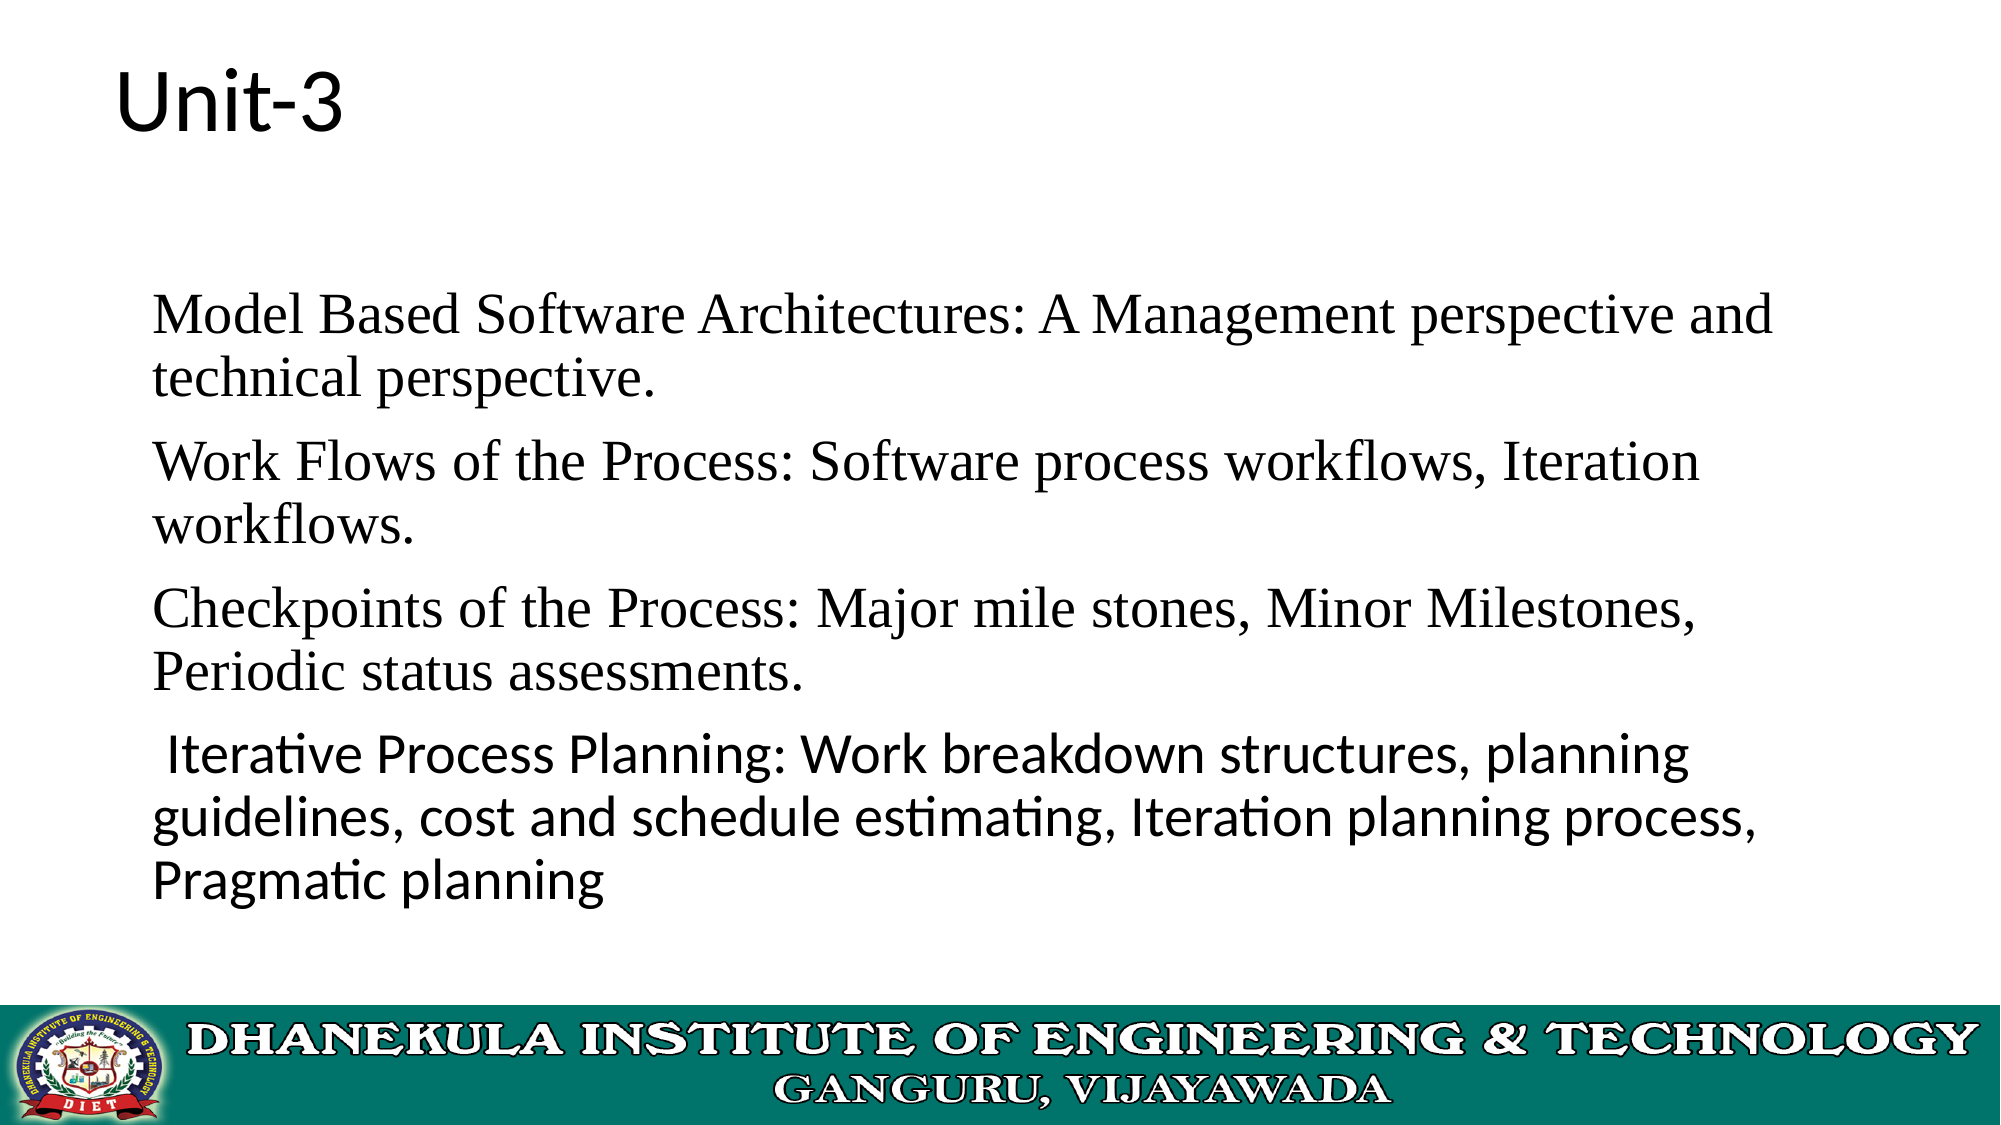

# Unit-3

Model Based Software Architectures: A Management perspective and technical perspective.
Work Flows of the Process: Software process workflows, Iteration workflows.
Checkpoints of the Process: Major mile stones, Minor Milestones, Periodic status assessments.
 Iterative Process Planning: Work breakdown structures, planning guidelines, cost and schedule estimating, Iteration planning process, Pragmatic planning